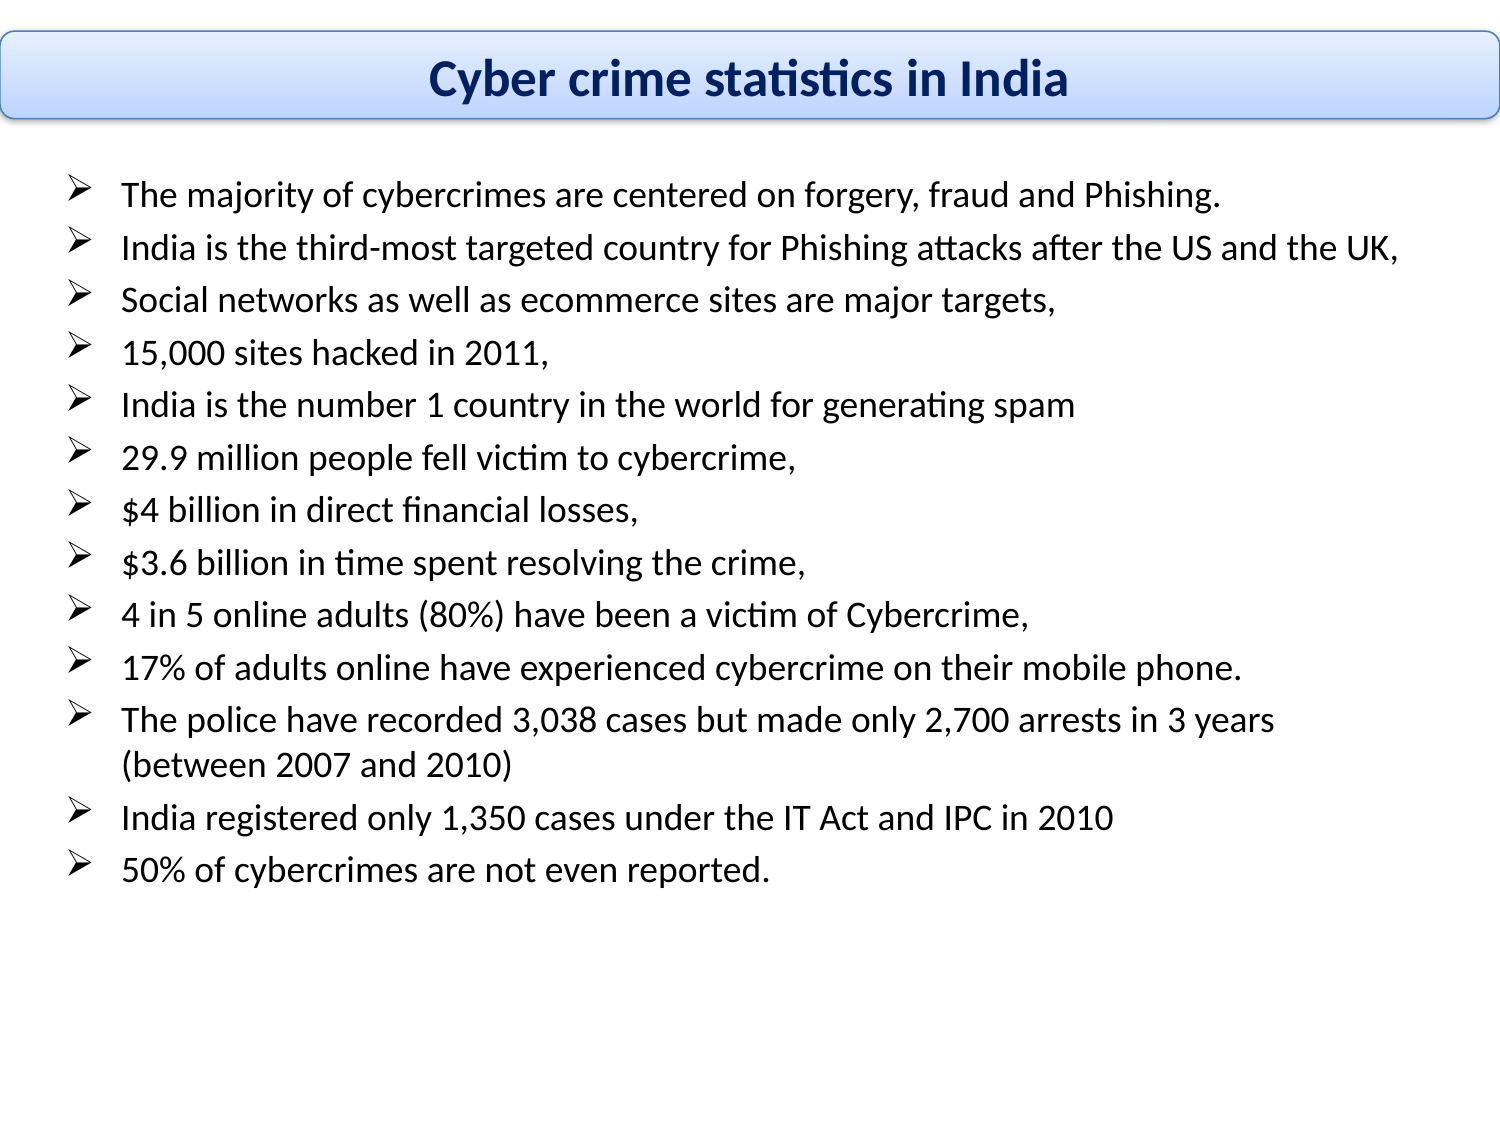

Cyber crime statistics in India
# Abstract
The majority of cybercrimes are centered on forgery, fraud and Phishing.
India is the third-most targeted country for Phishing attacks after the US and the UK,
Social networks as well as ecommerce sites are major targets,
15,000 sites hacked in 2011,
India is the number 1 country in the world for generating spam
29.9 million people fell victim to cybercrime,
$4 billion in direct financial losses,
$3.6 billion in time spent resolving the crime,
4 in 5 online adults (80%) have been a victim of Cybercrime,
17% of adults online have experienced cybercrime on their mobile phone.
The police have recorded 3,038 cases but made only 2,700 arrests in 3 years (between 2007 and 2010)
India registered only 1,350 cases under the IT Act and IPC in 2010
50% of cybercrimes are not even reported.